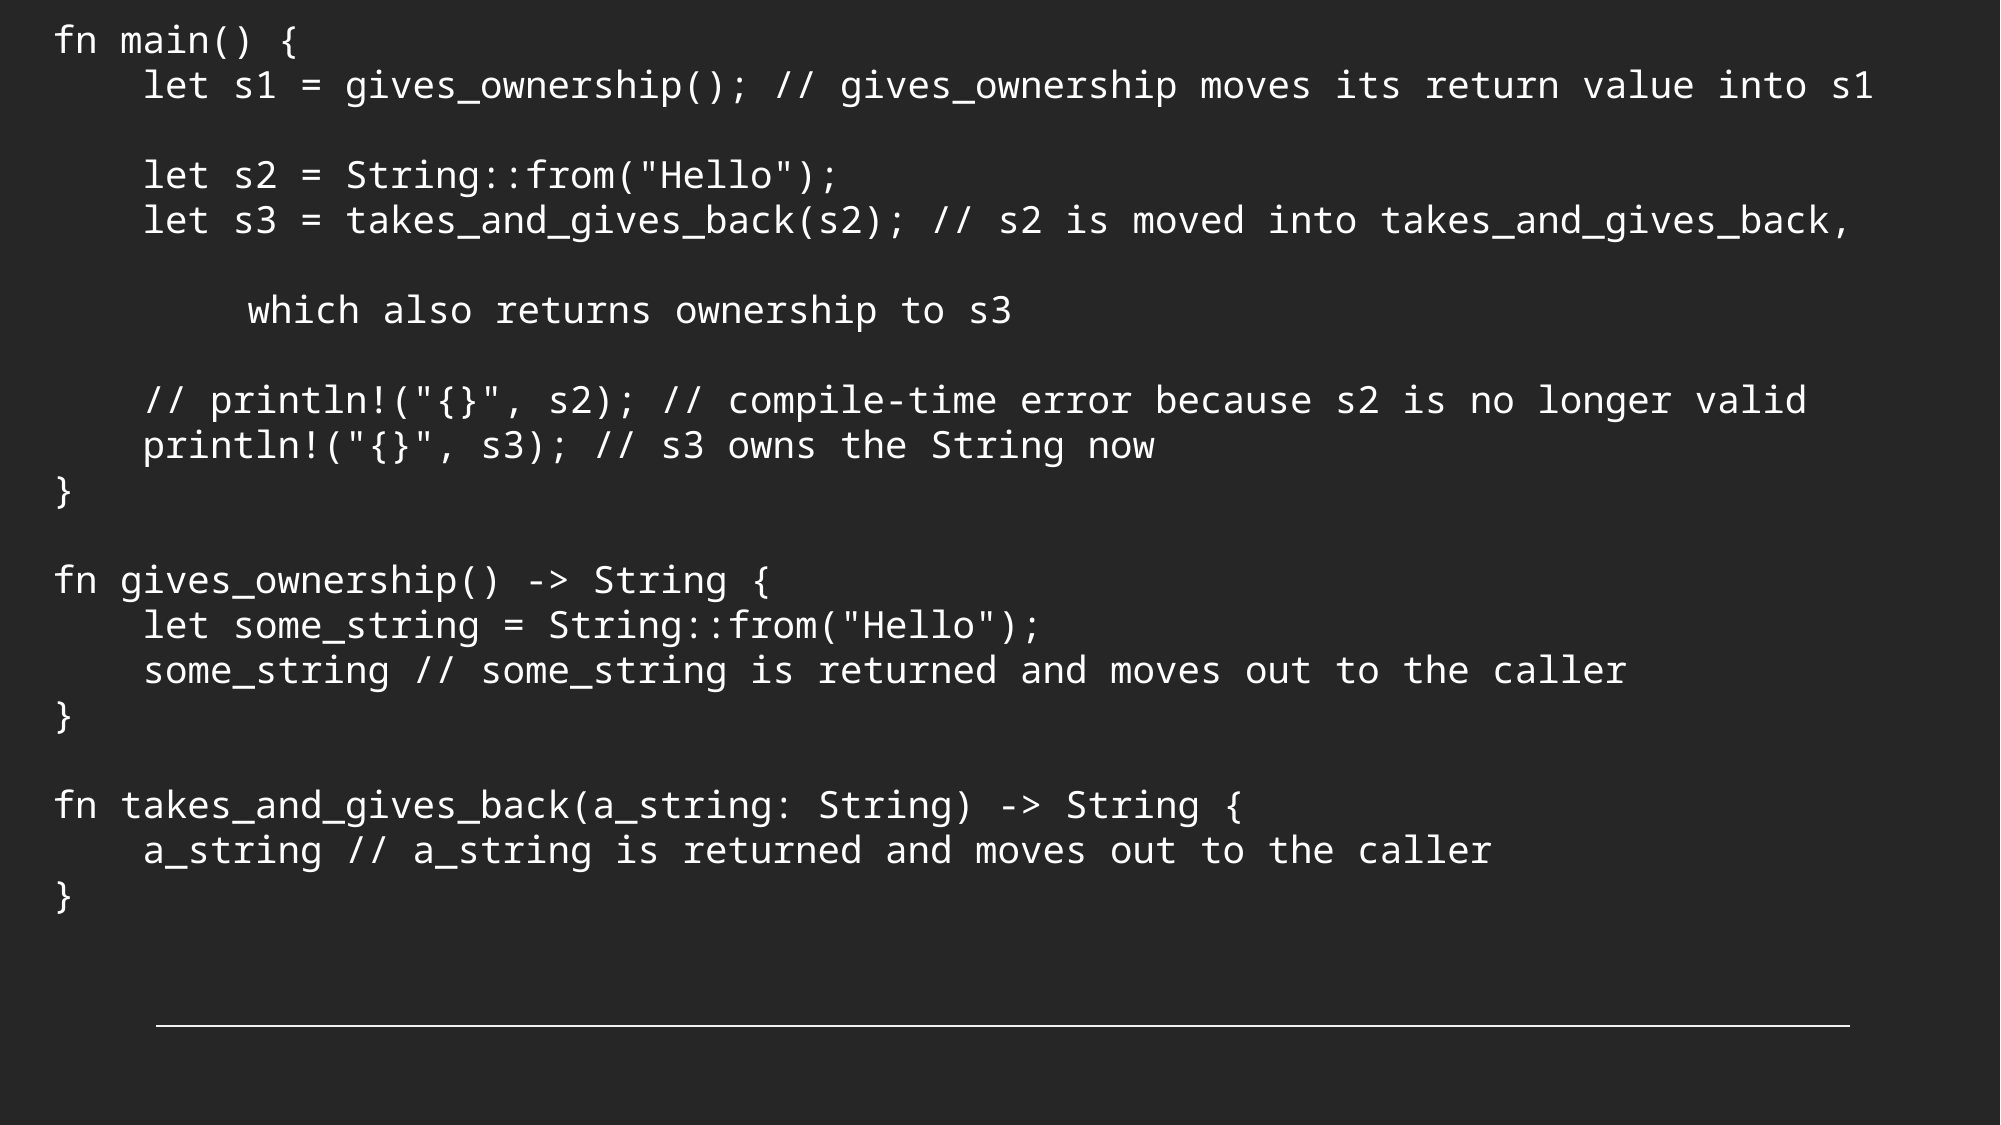

fn main() {
    let s1 = gives_ownership(); // gives_ownership moves its return value into s1

    let s2 = String::from("Hello");
    let s3 = takes_and_gives_back(s2); // s2 is moved into takes_and_gives_back, 													  which also returns ownership to s3

    // println!("{}", s2); // compile-time error because s2 is no longer valid
    println!("{}", s3); // s3 owns the String now
}

fn gives_ownership() -> String {
    let some_string = String::from("Hello");
    some_string // some_string is returned and moves out to the caller
}

fn takes_and_gives_back(a_string: String) -> String {
    a_string // a_string is returned and moves out to the caller
}